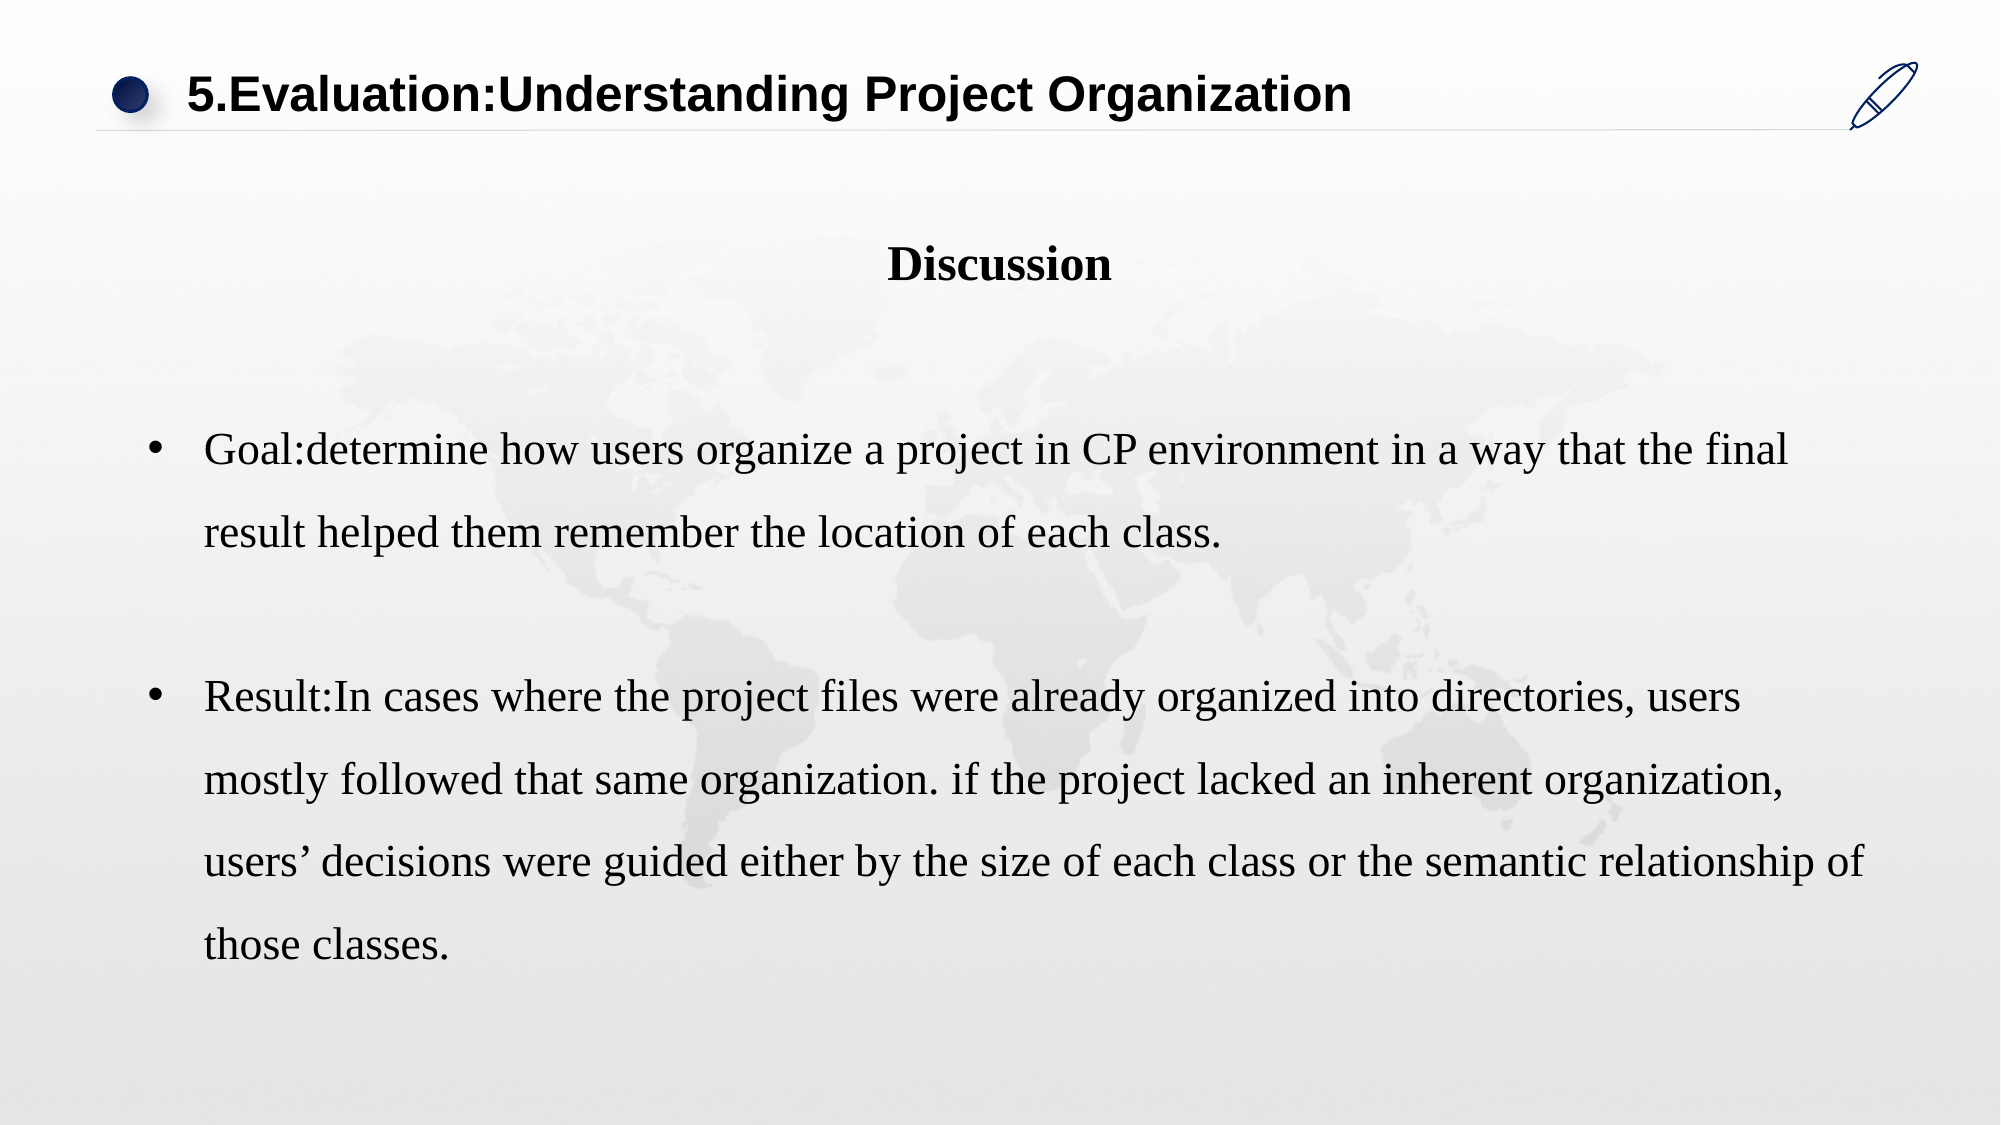

5.Evaluation:Understanding Project Organization

Discussion
Goal:determine how users organize a project in CP environment in a way that the final result helped them remember the location of each class.

Result:In cases where the project files were already organized into directories, users mostly followed that same organization. if the project lacked an inherent organization, users’ decisions were guided either by the size of each class or the semantic relationship of those classes.